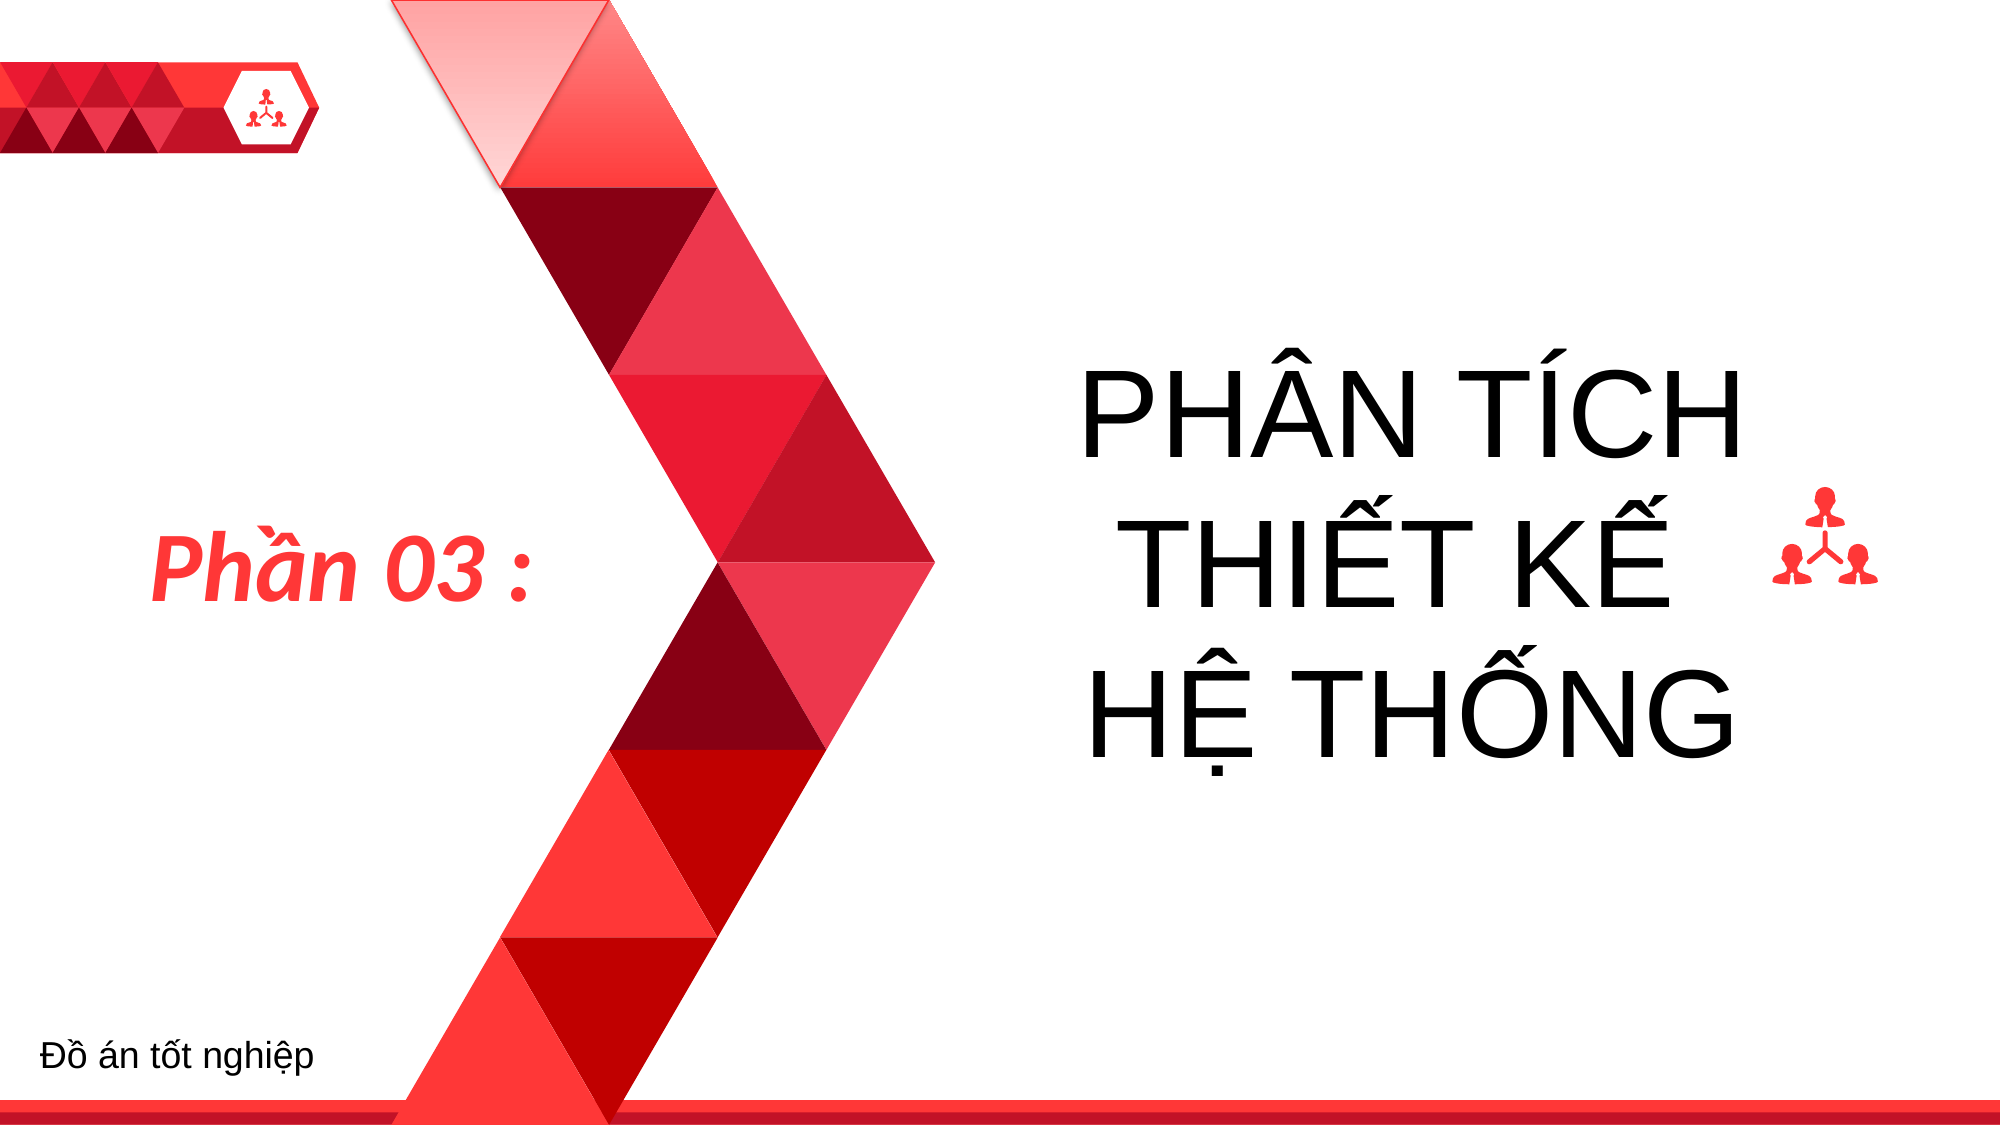

PHÂN TÍCH THIẾT KẾ
HỆ THỐNG
1

Phần 03 :
Đồ án tốt nghiệp